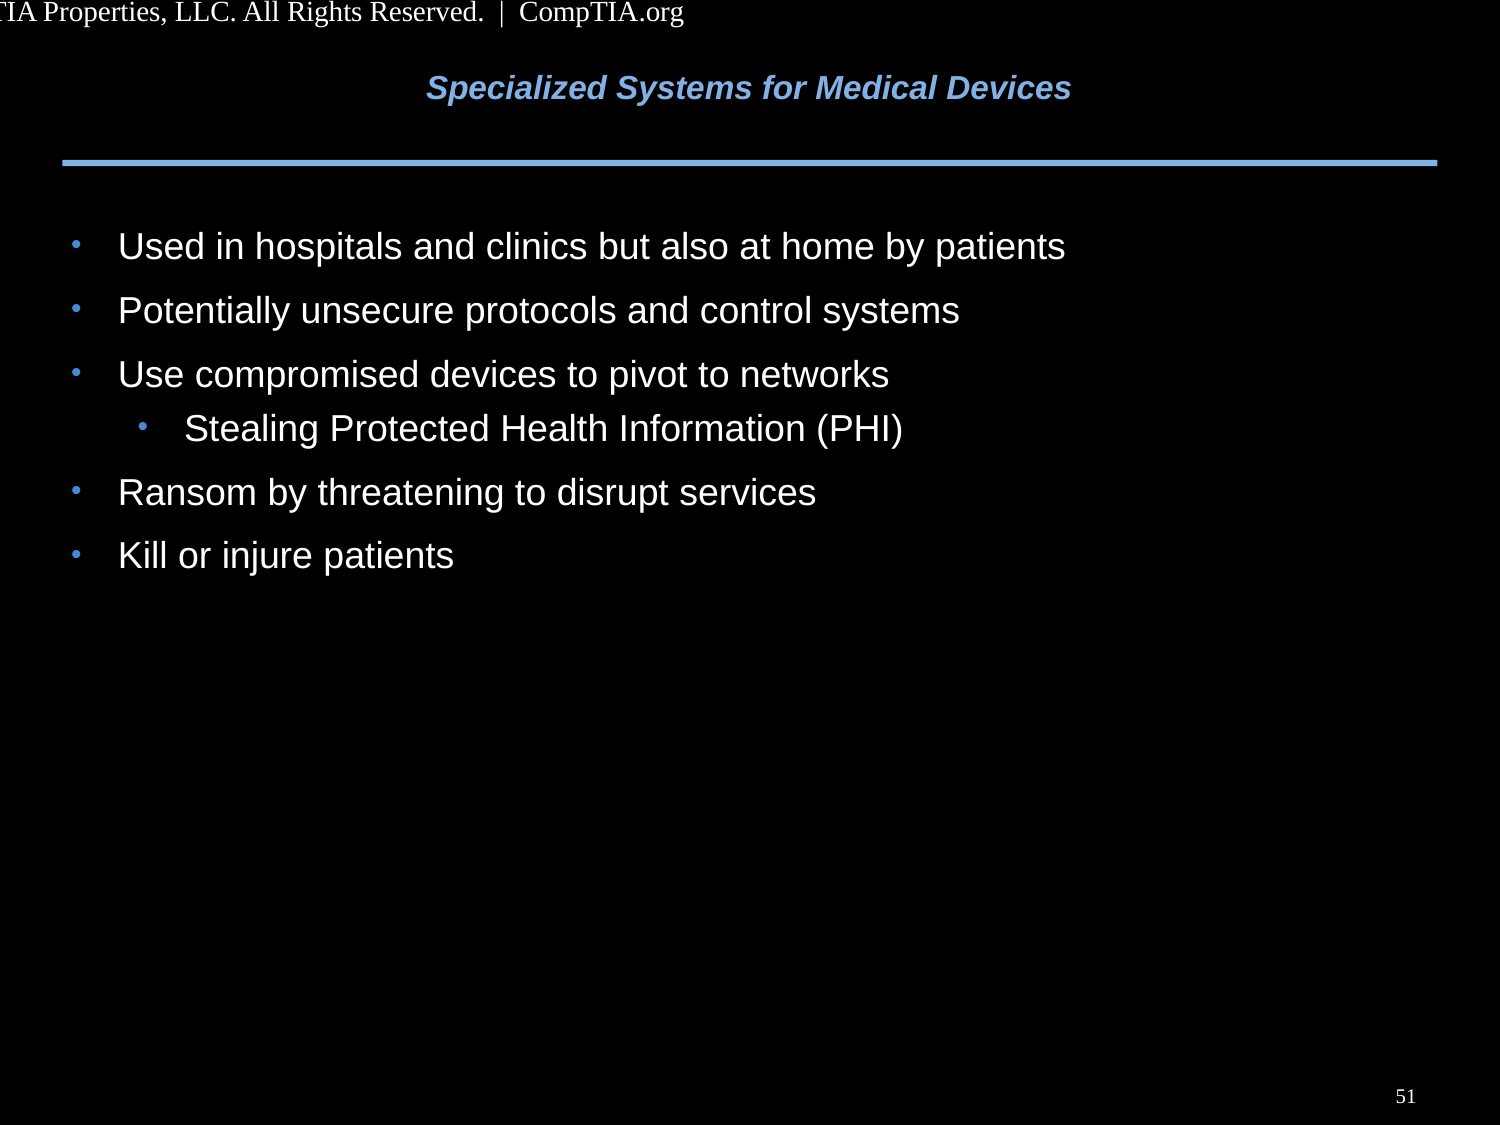

CompTIA Security+ Lesson 12 | Copyright © 2020 CompTIA Properties, LLC. All Rights Reserved.  |  CompTIA.org
# Specialized Systems for Medical Devices
Used in hospitals and clinics but also at home by patients
Potentially unsecure protocols and control systems
Use compromised devices to pivot to networks
Stealing Protected Health Information (PHI)
Ransom by threatening to disrupt services
Kill or injure patients
51